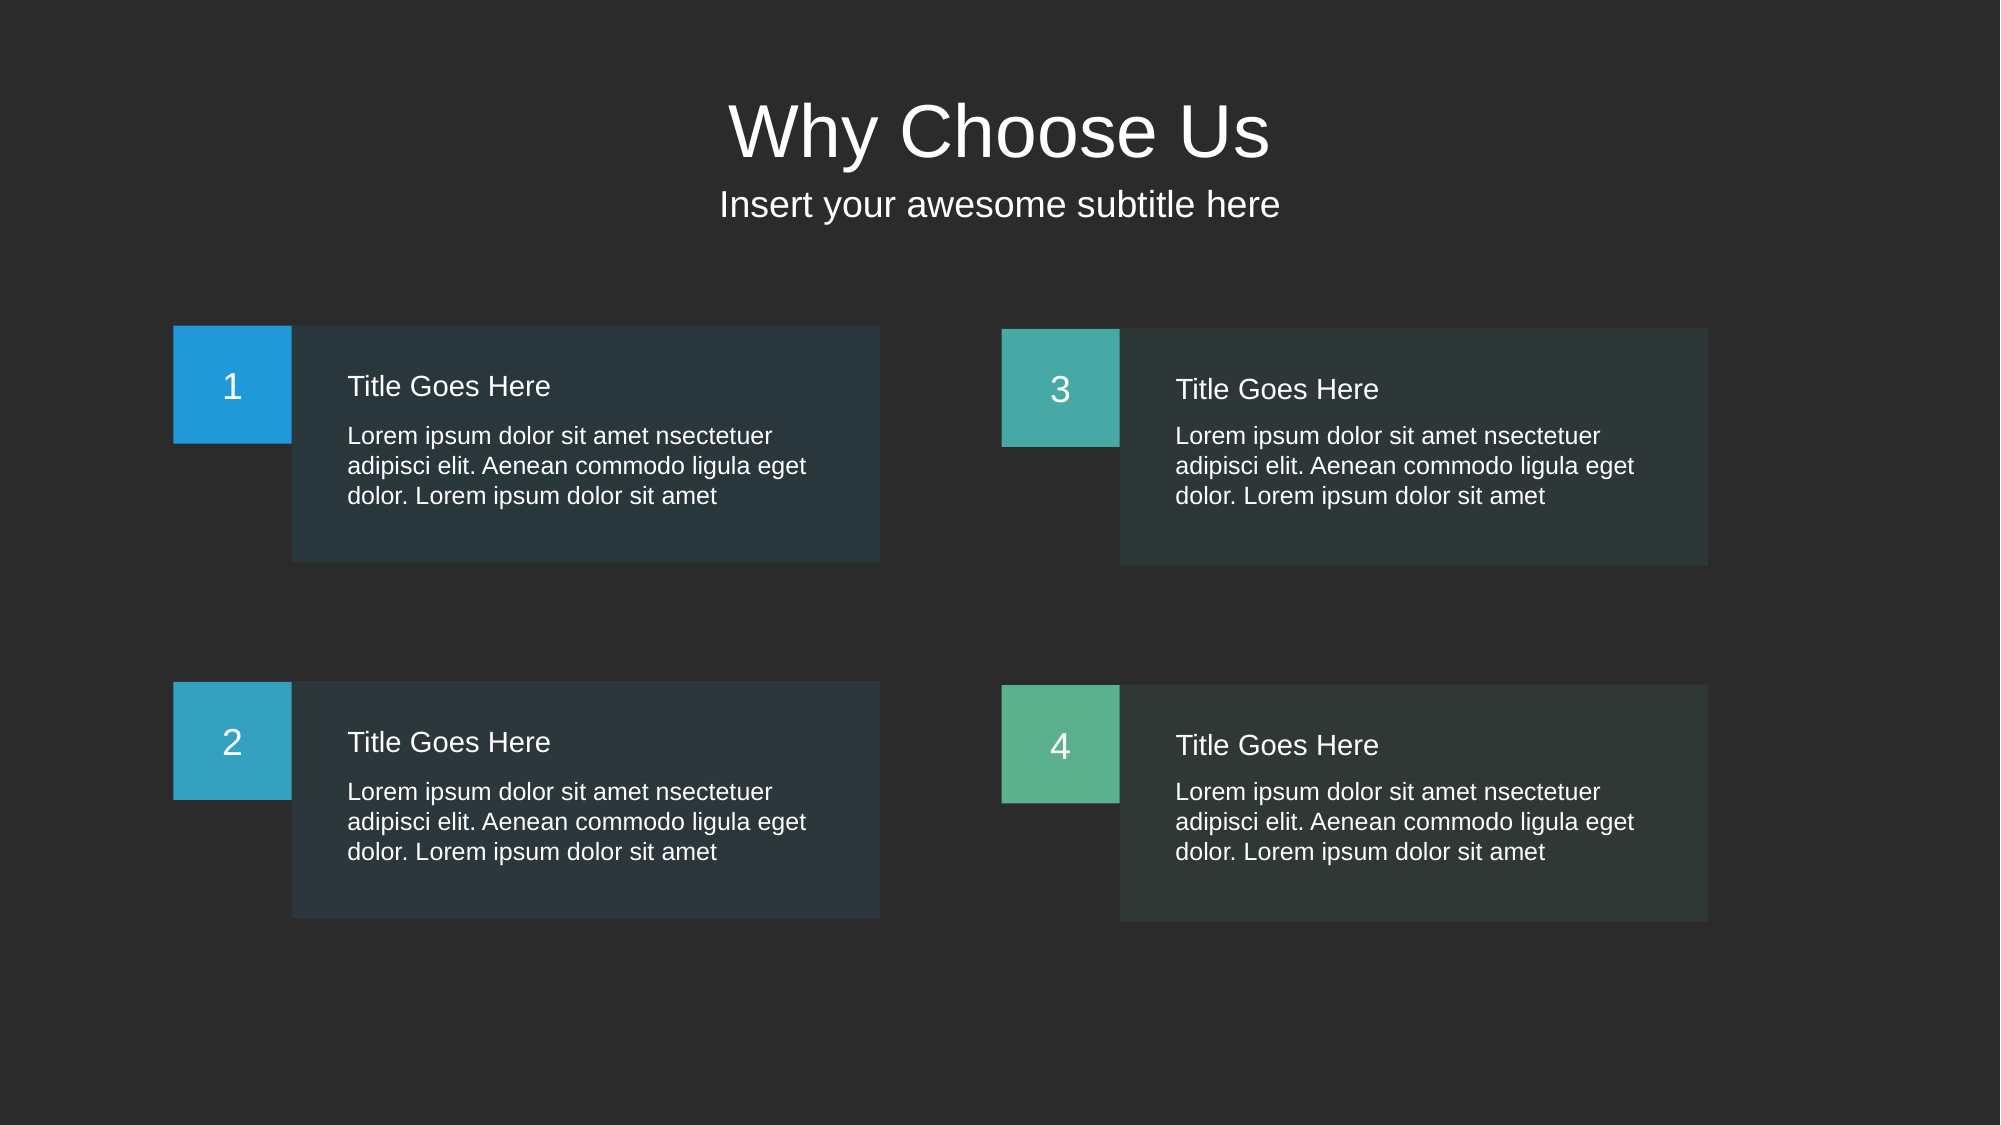

# Why Choose Us
Insert your awesome subtitle here

1

3
Title Goes Here
Title Goes Here
Lorem ipsum dolor sit amet nsectetuer adipisci elit. Aenean commodo ligula eget dolor. Lorem ipsum dolor sit amet
Lorem ipsum dolor sit amet nsectetuer adipisci elit. Aenean commodo ligula eget dolor. Lorem ipsum dolor sit amet

2

4
Title Goes Here
Title Goes Here
Lorem ipsum dolor sit amet nsectetuer adipisci elit. Aenean commodo ligula eget dolor. Lorem ipsum dolor sit amet
Lorem ipsum dolor sit amet nsectetuer adipisci elit. Aenean commodo ligula eget dolor. Lorem ipsum dolor sit amet